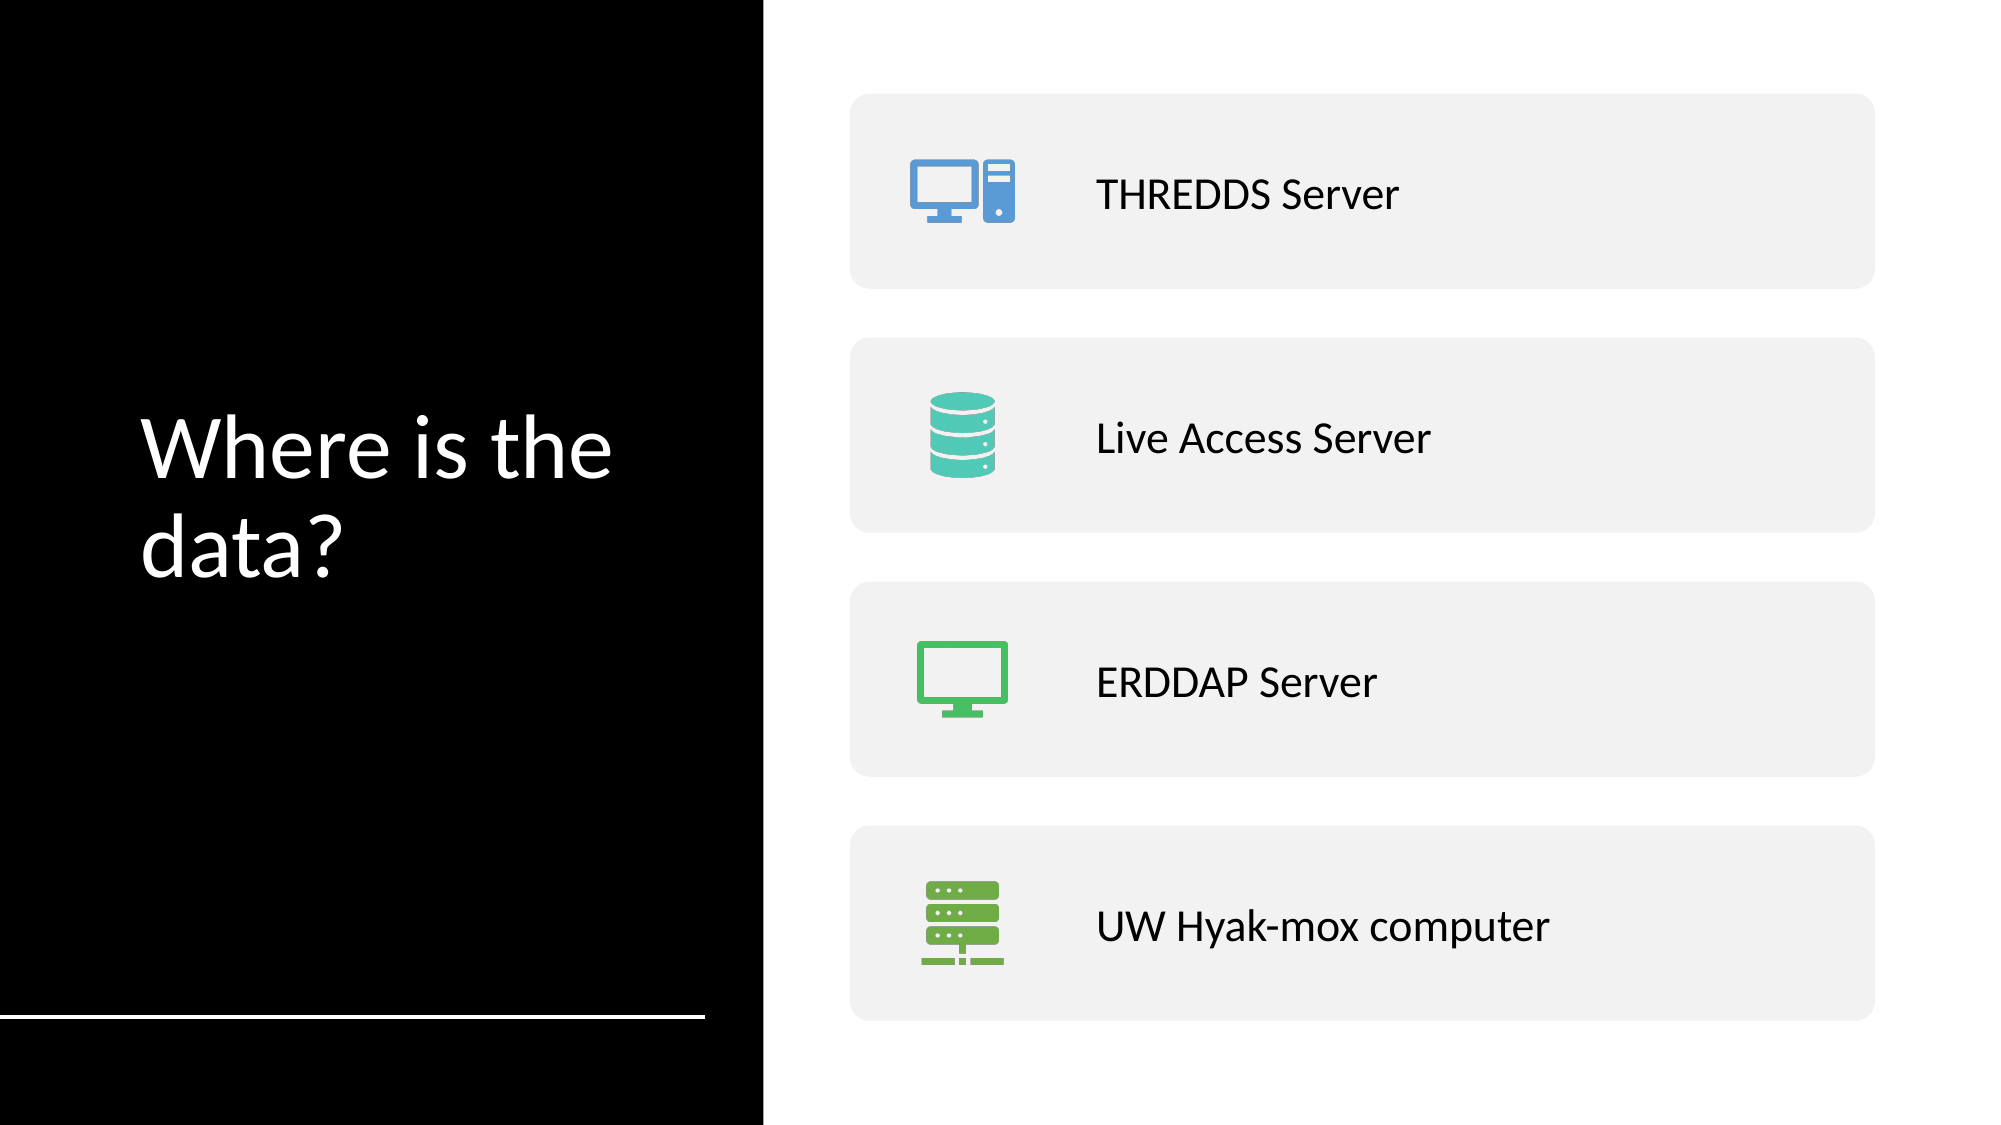

# Where is the data?

THREDDS Server

Live Access Server

ERDDAP Server

UW Hyak-mox computer